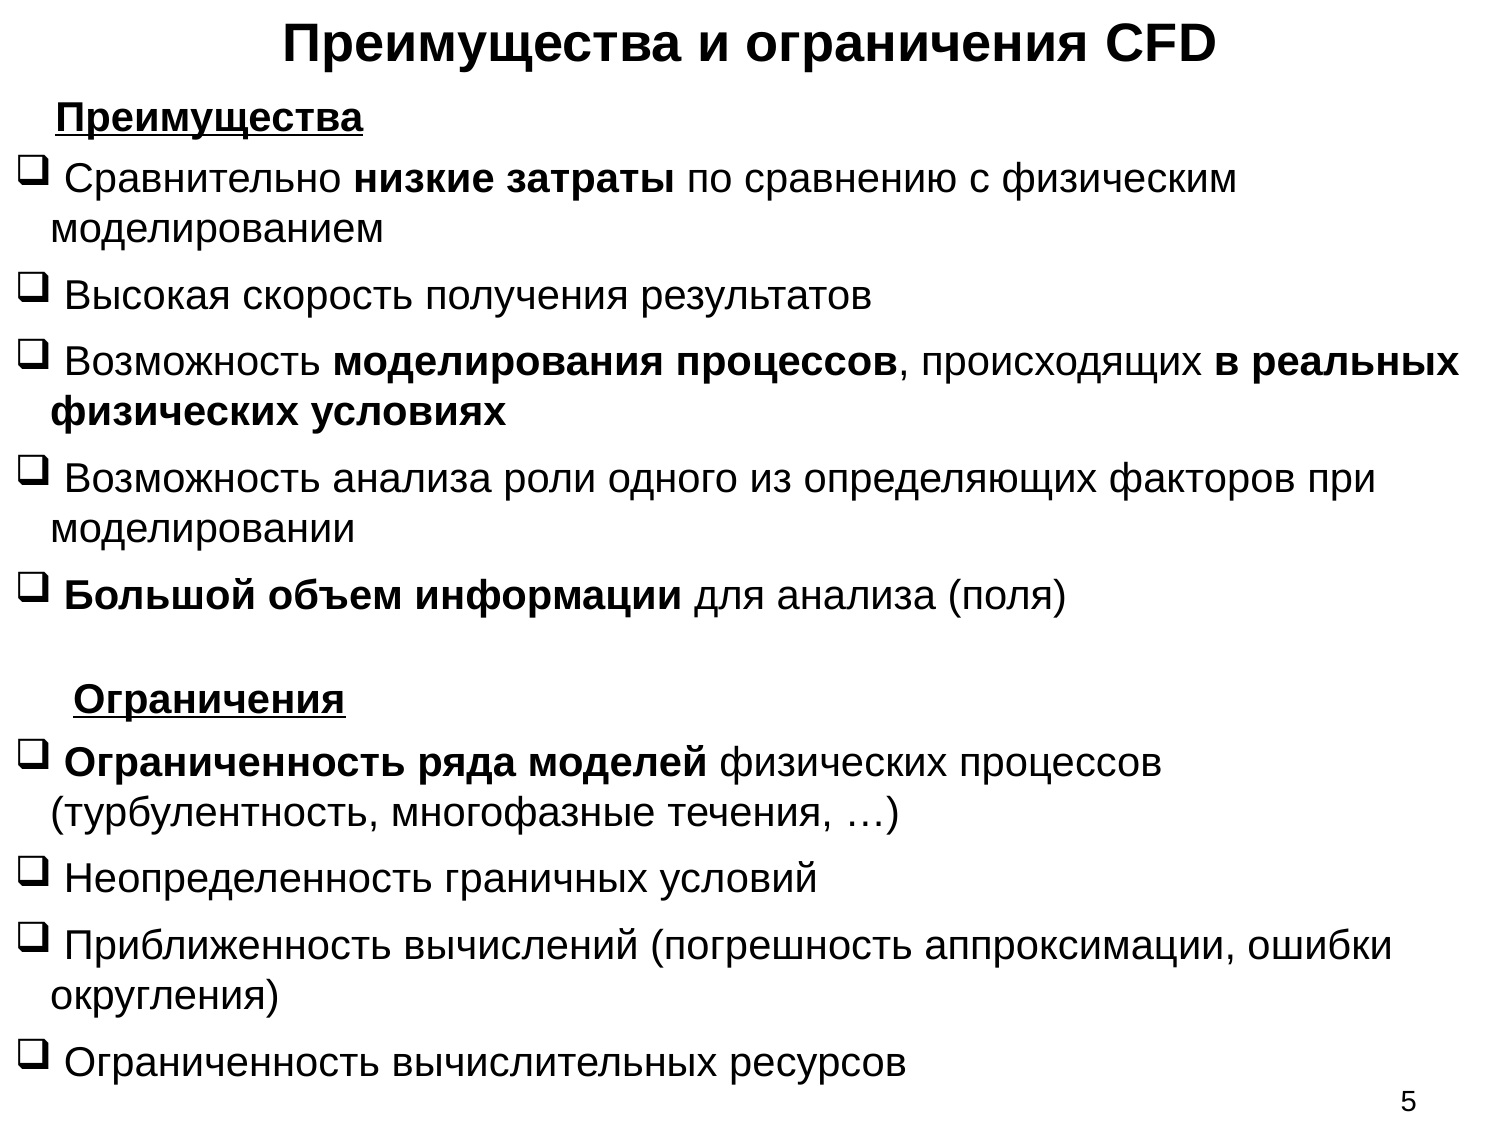

Преимущества и ограничения CFD
Преимущества
 Сравнительно низкие затраты по сравнению с физическим моделированием
 Высокая скорость получения результатов
 Возможность моделирования процессов, происходящих в реальных физических условиях
 Возможность анализа роли одного из определяющих факторов при моделировании
 Большой объем информации для анализа (поля)
Ограничения
 Ограниченность ряда моделей физических процессов (турбулентность, многофазные течения, …)
 Неопределенность граничных условий
 Приближенность вычислений (погрешность аппроксимации, ошибки округления)
 Ограниченность вычислительных ресурсов